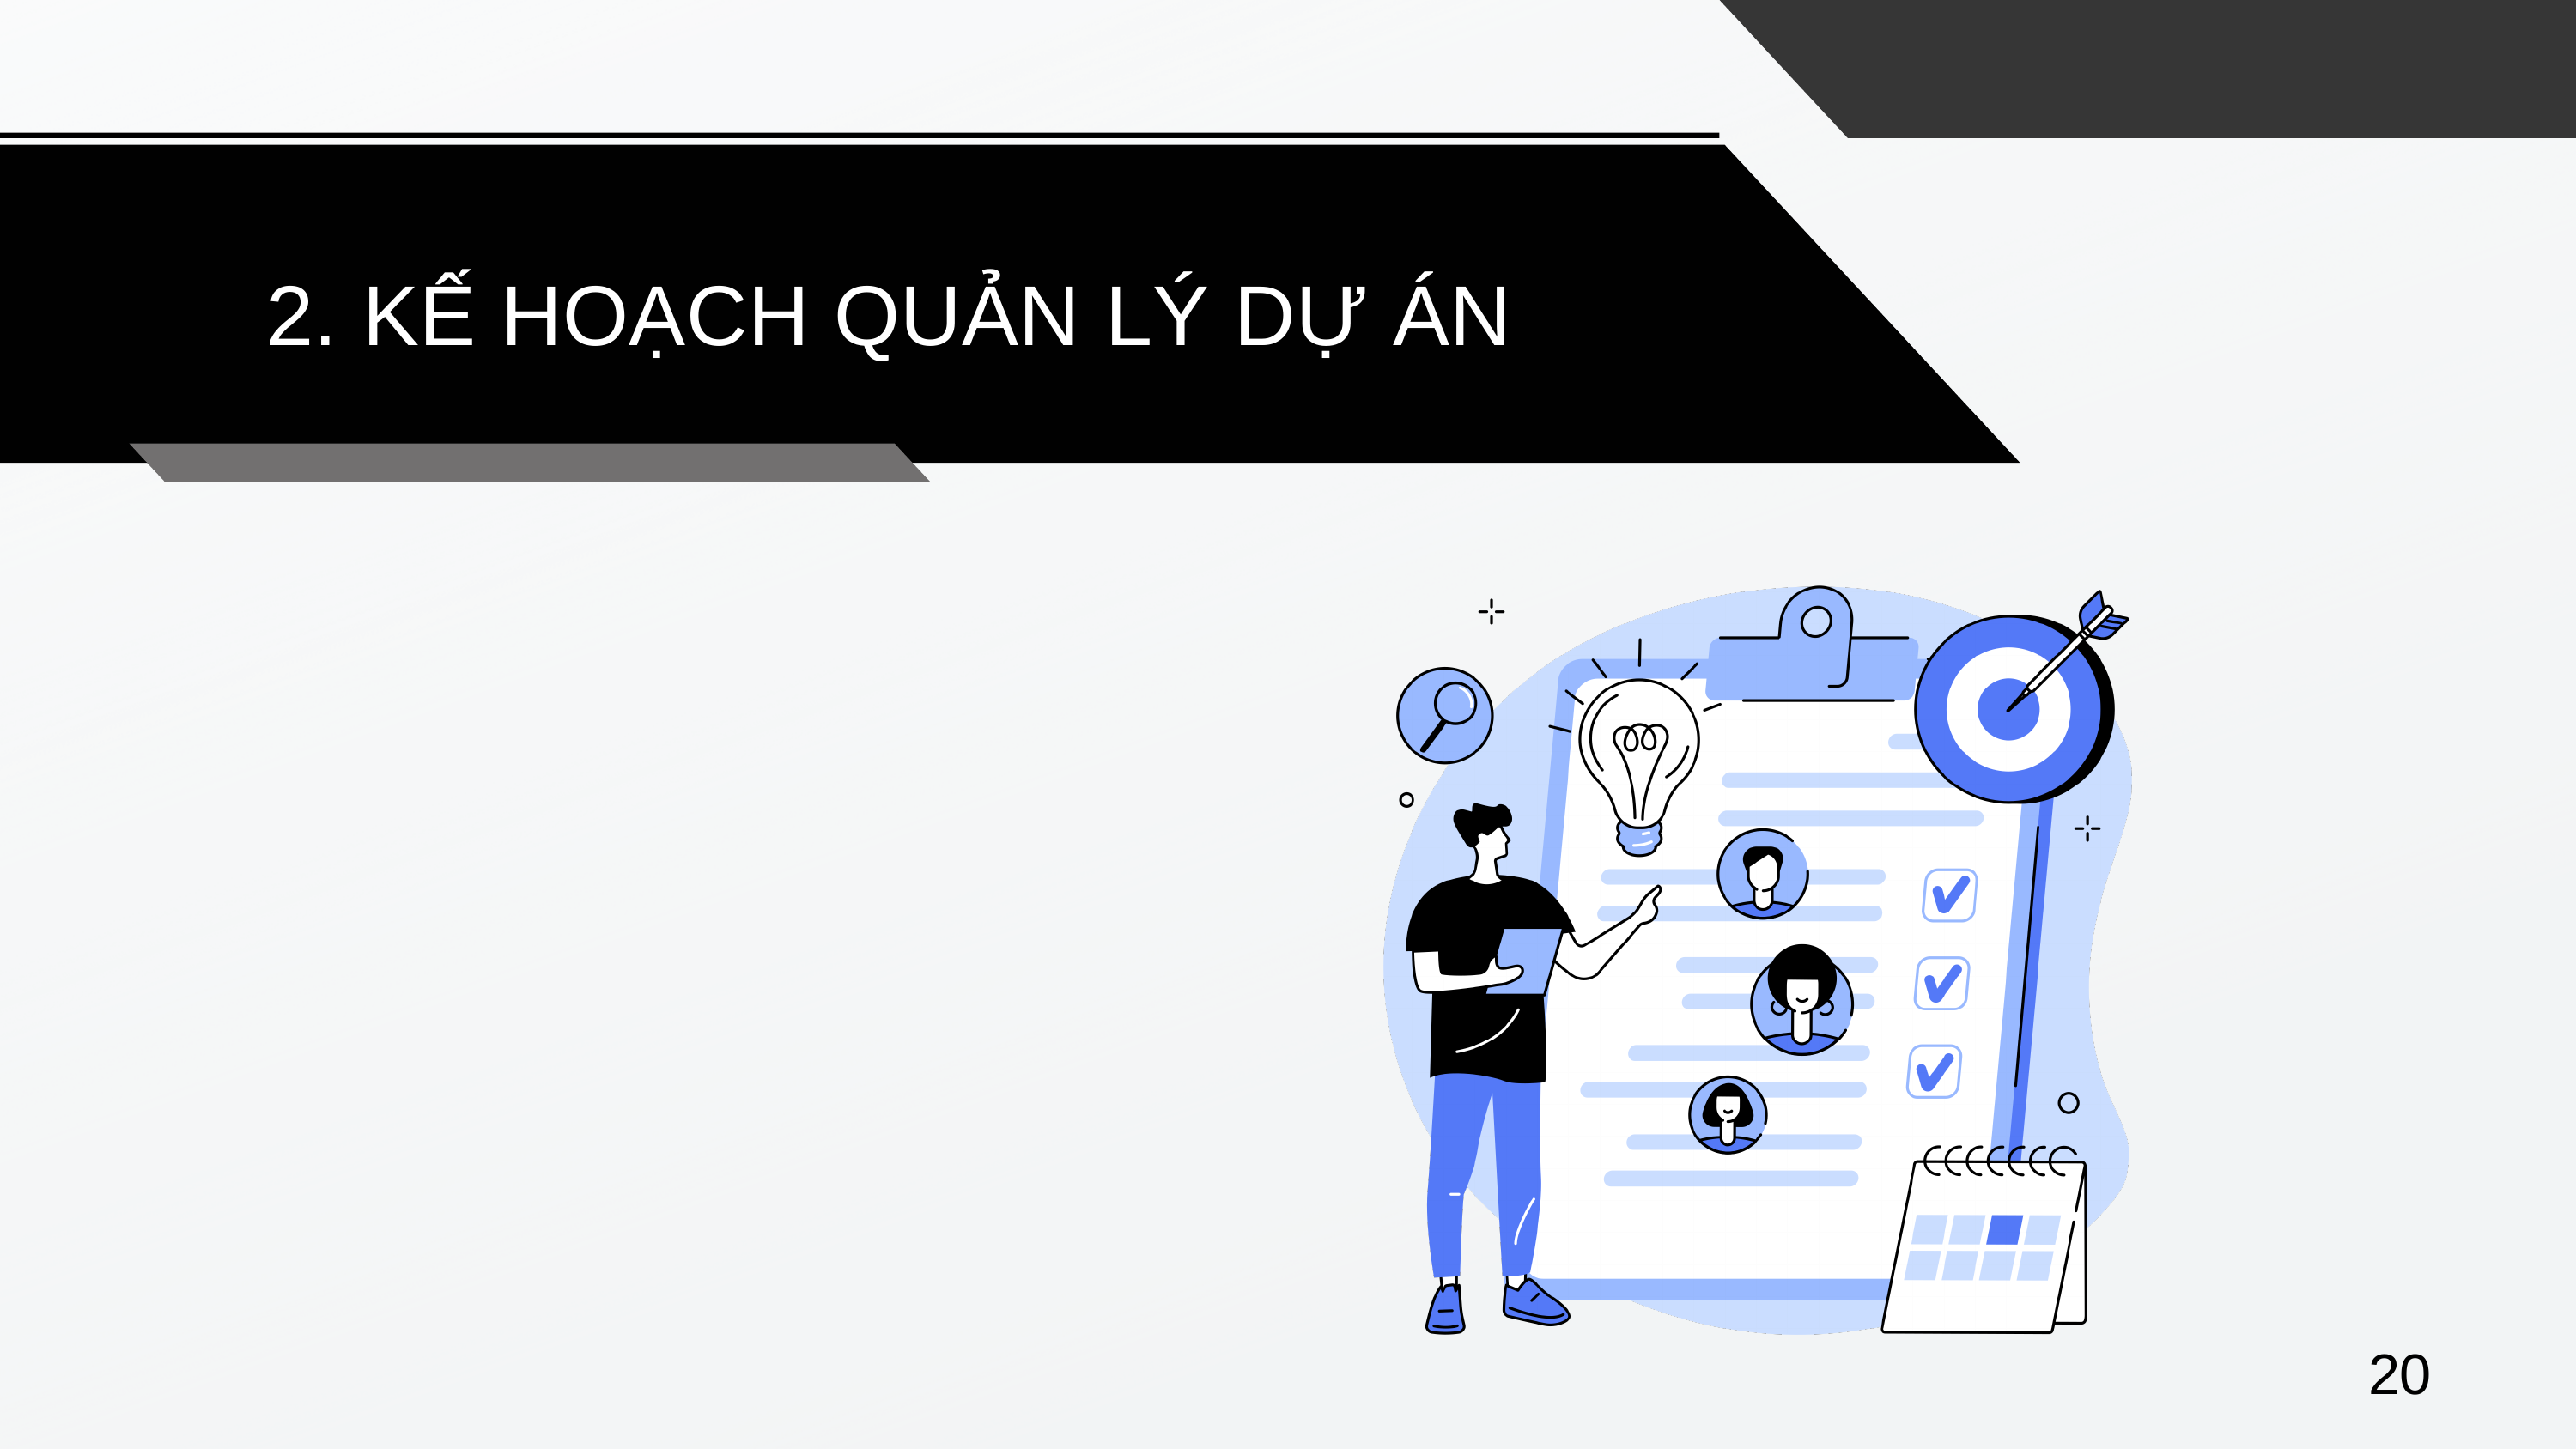

2. KẾ HOẠCH QUẢN LÝ DỰ ÁN

20